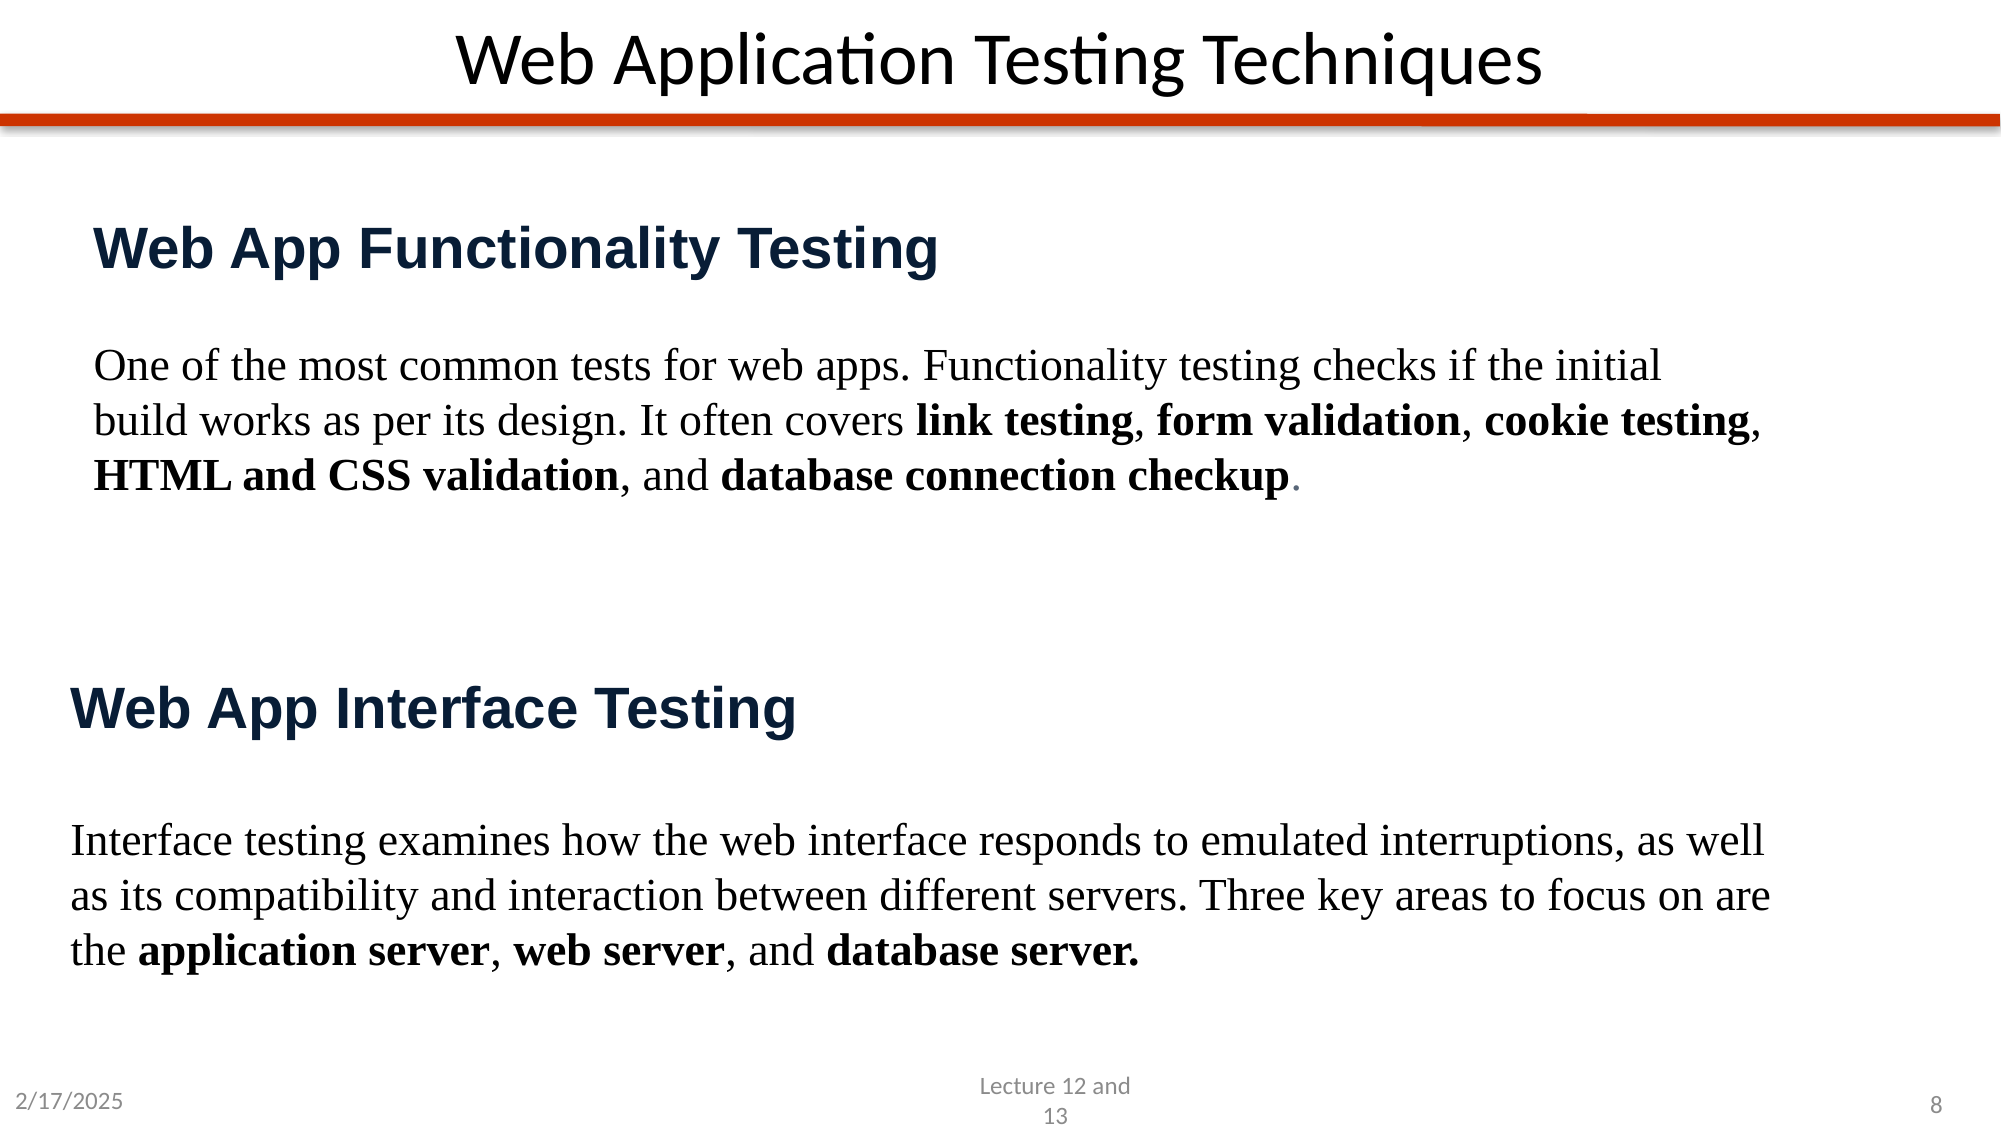

# Web Application Testing Techniques
Web App Functionality Testing

One of the most common tests for web apps. Functionality testing checks if the initial build works as per its design. It often covers link testing, form validation, cookie testing, HTML and CSS validation, and database connection checkup.
Web App Interface Testing

Interface testing examines how the web interface responds to emulated interruptions, as well as its compatibility and interaction between different servers. Three key areas to focus on are the application server, web server, and database server.
2/17/2025